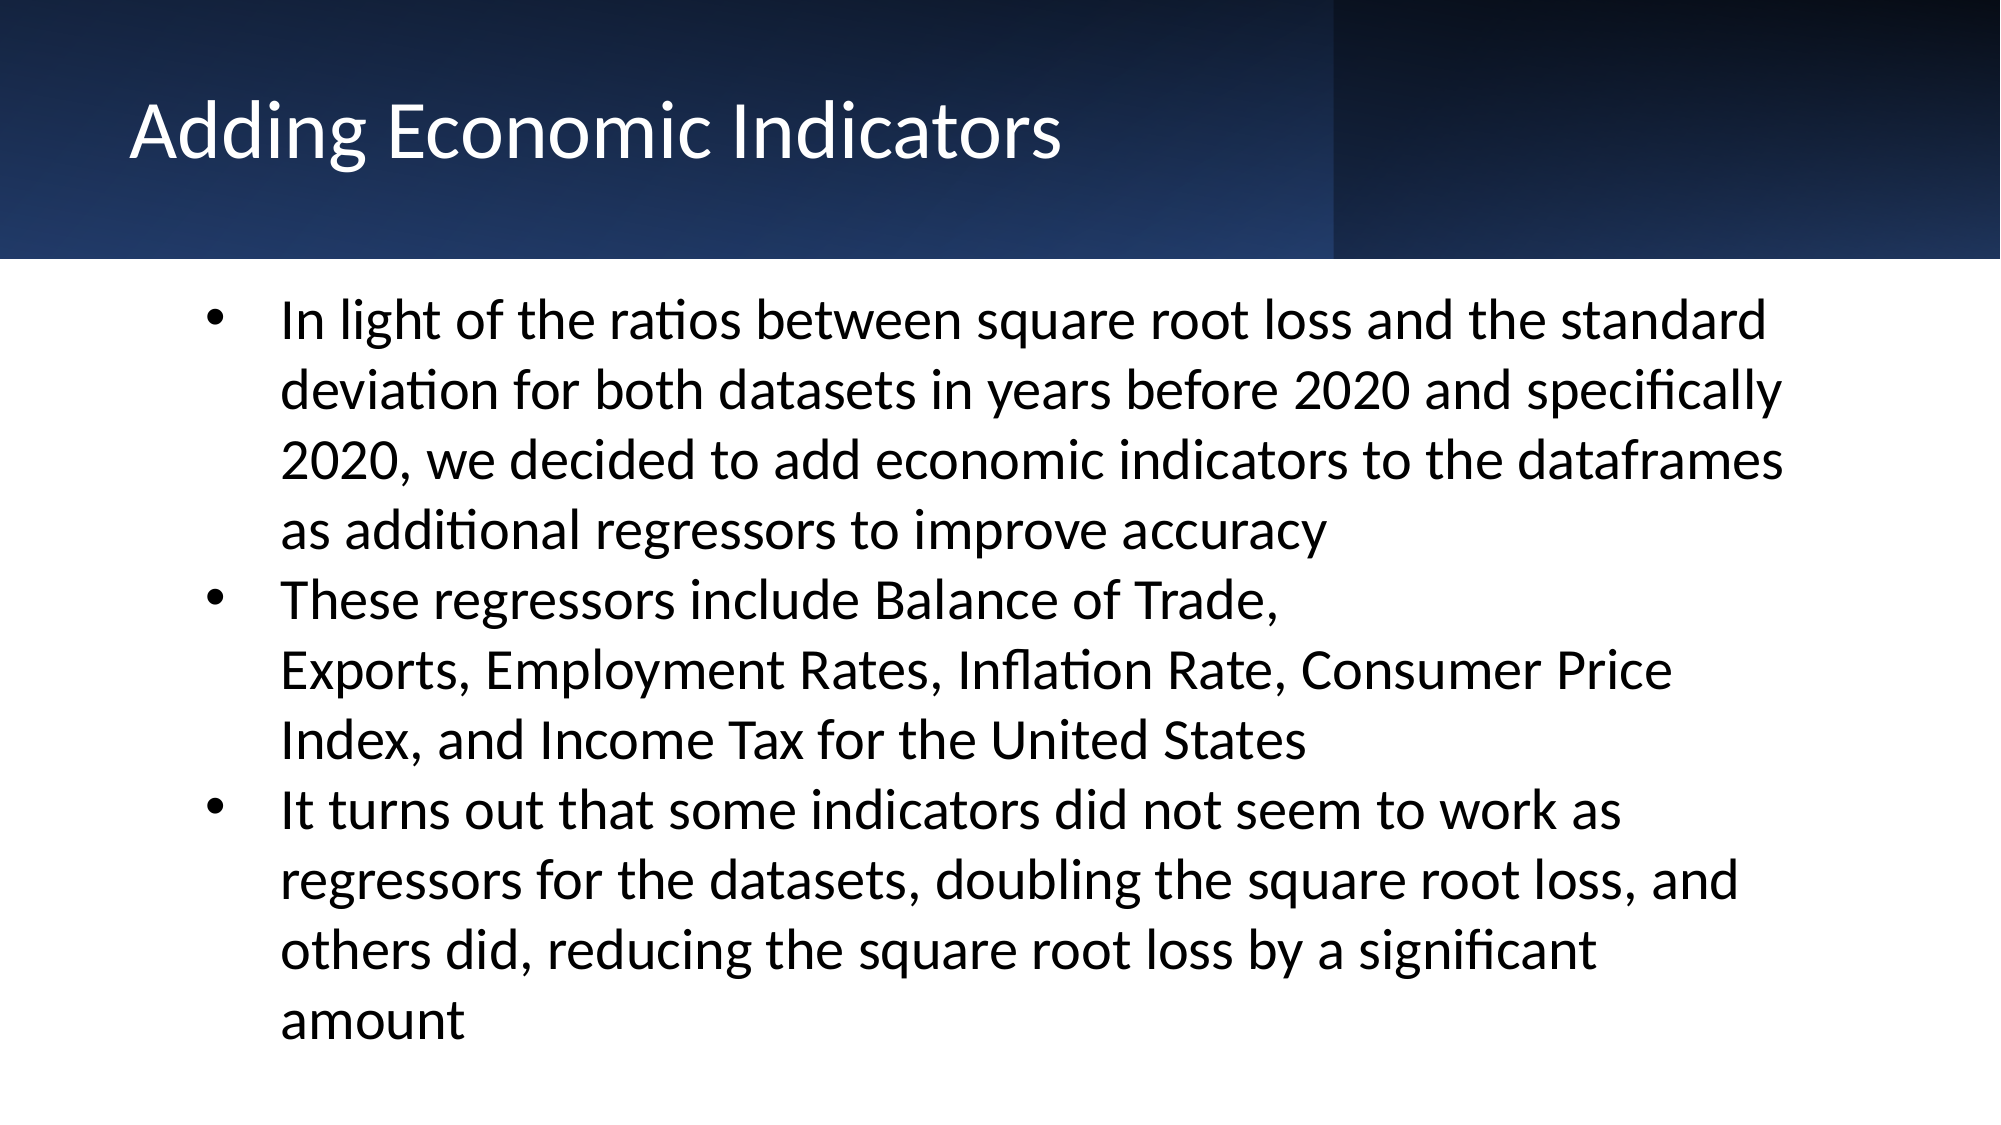

# Adding Economic Indicators
In light of the ratios between square root loss and the standard deviation for both datasets in years before 2020 and specifically 2020, we decided to add economic indicators to the dataframes as additional regressors to improve accuracy
These regressors include Balance of Trade, Exports, Employment Rates, Inflation Rate, Consumer Price Index, and Income Tax for the United States
It turns out that some indicators did not seem to work as regressors for the datasets, doubling the square root loss, and others did, reducing the square root loss by a significant amount